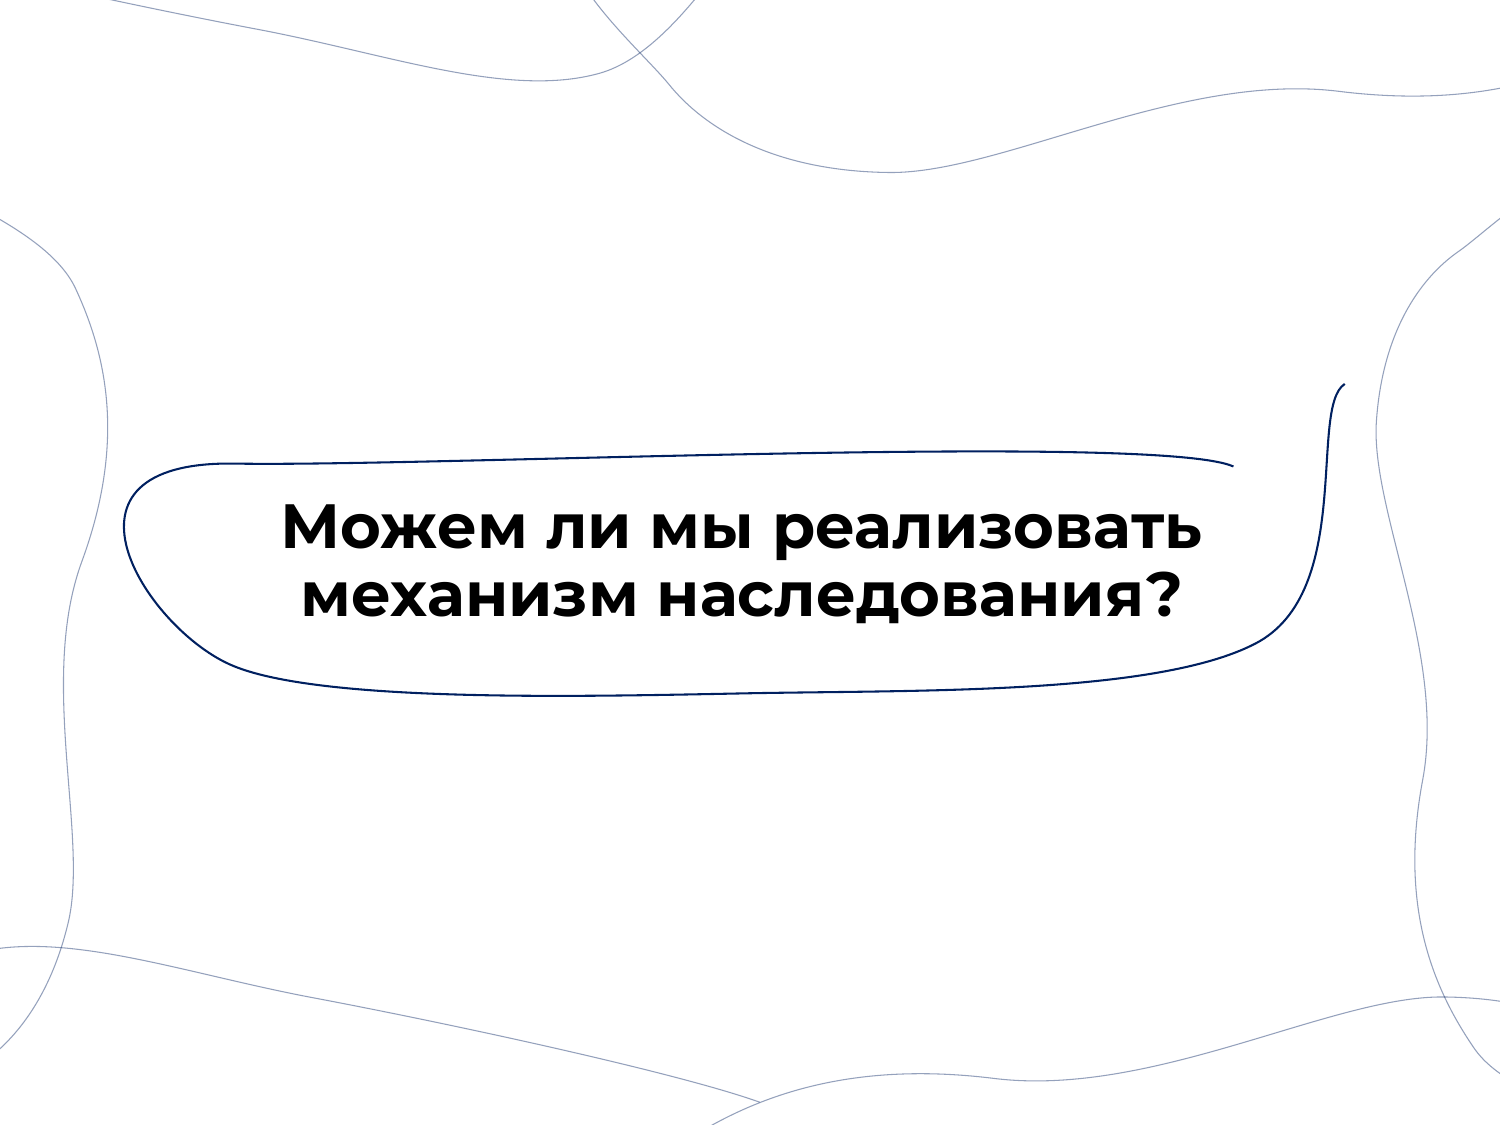

# Можем ли мы реализовать механизм наследования?